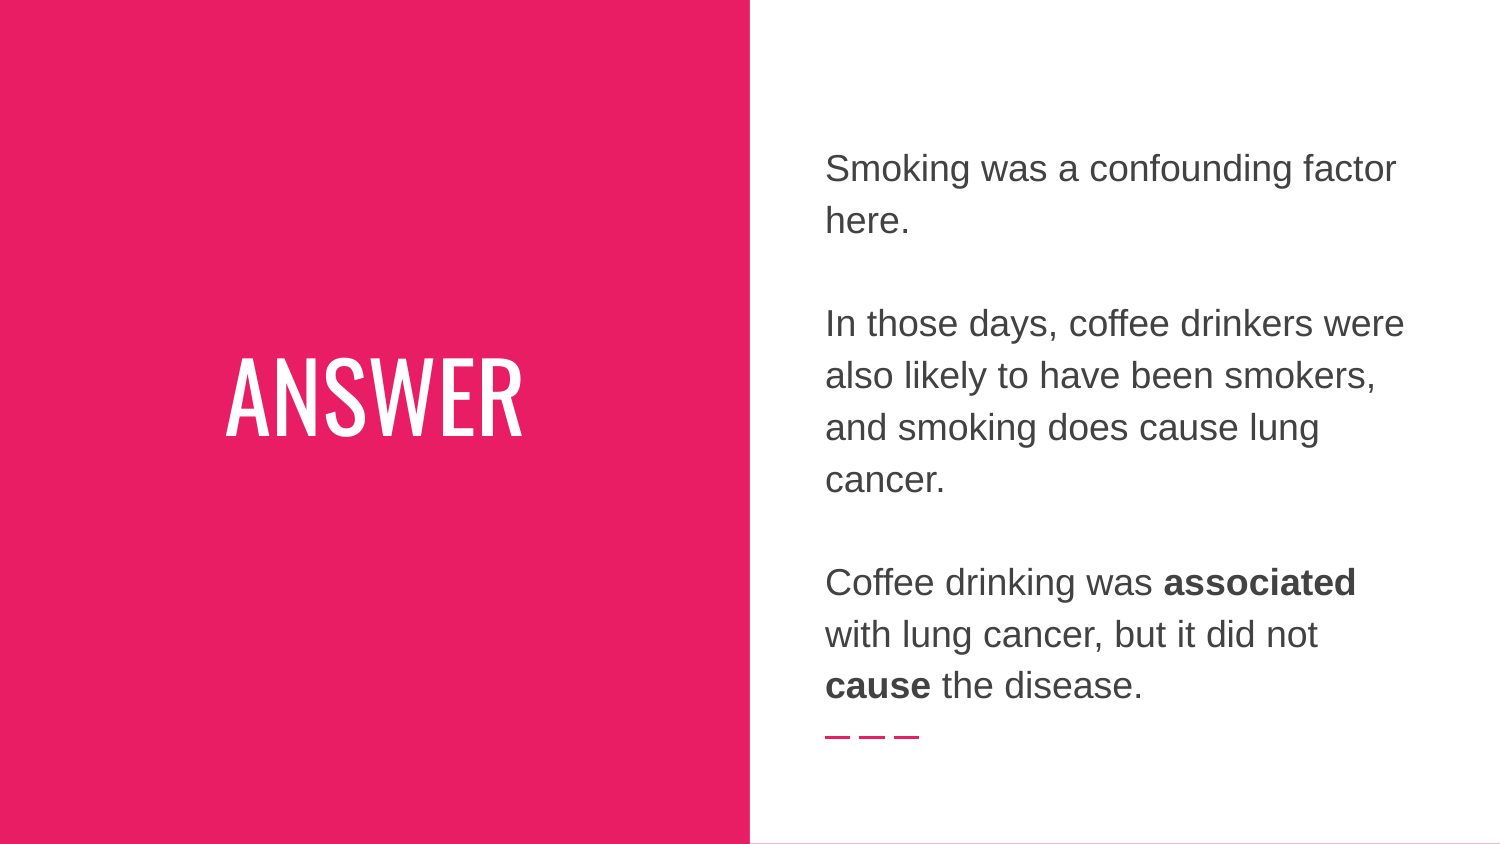

Smoking was a confounding factor here.
In those days, coffee drinkers were also likely to have been smokers, and smoking does cause lung cancer.
Coffee drinking was associated with lung cancer, but it did not cause the disease.
# ANSWER